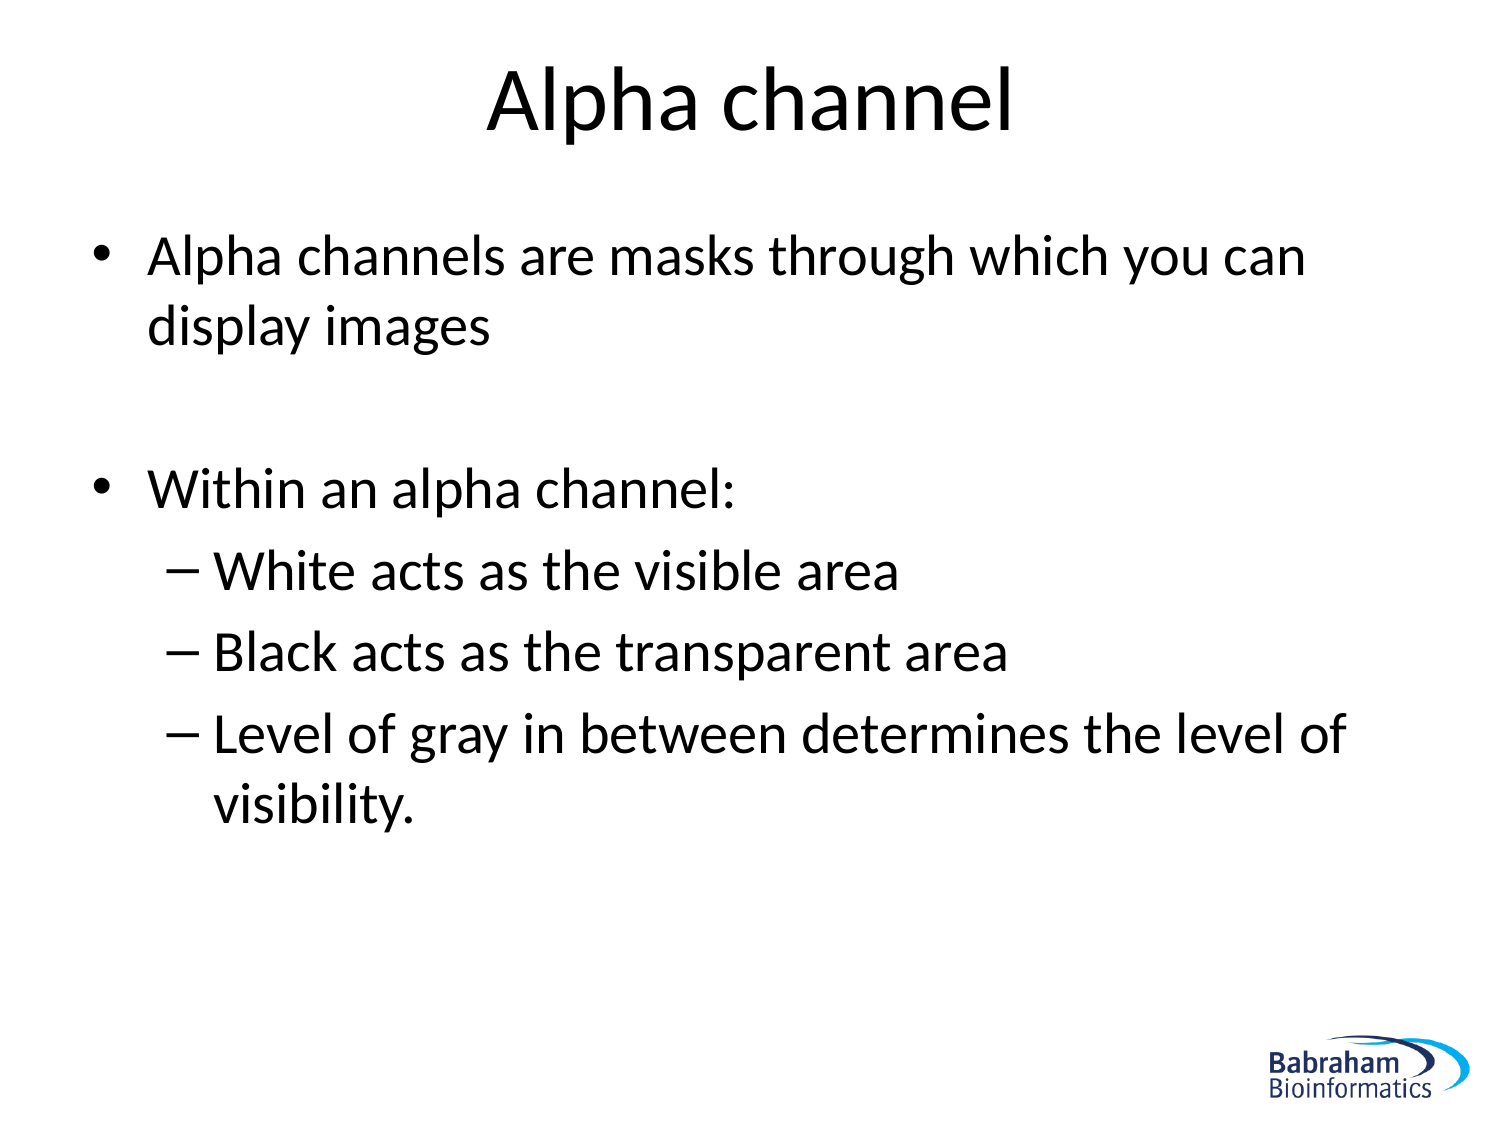

# Alpha channel
Alpha channels are masks through which you can display images

Within an alpha channel:
White acts as the visible area
Black acts as the transparent area
Level of gray in between determines the level of visibility.